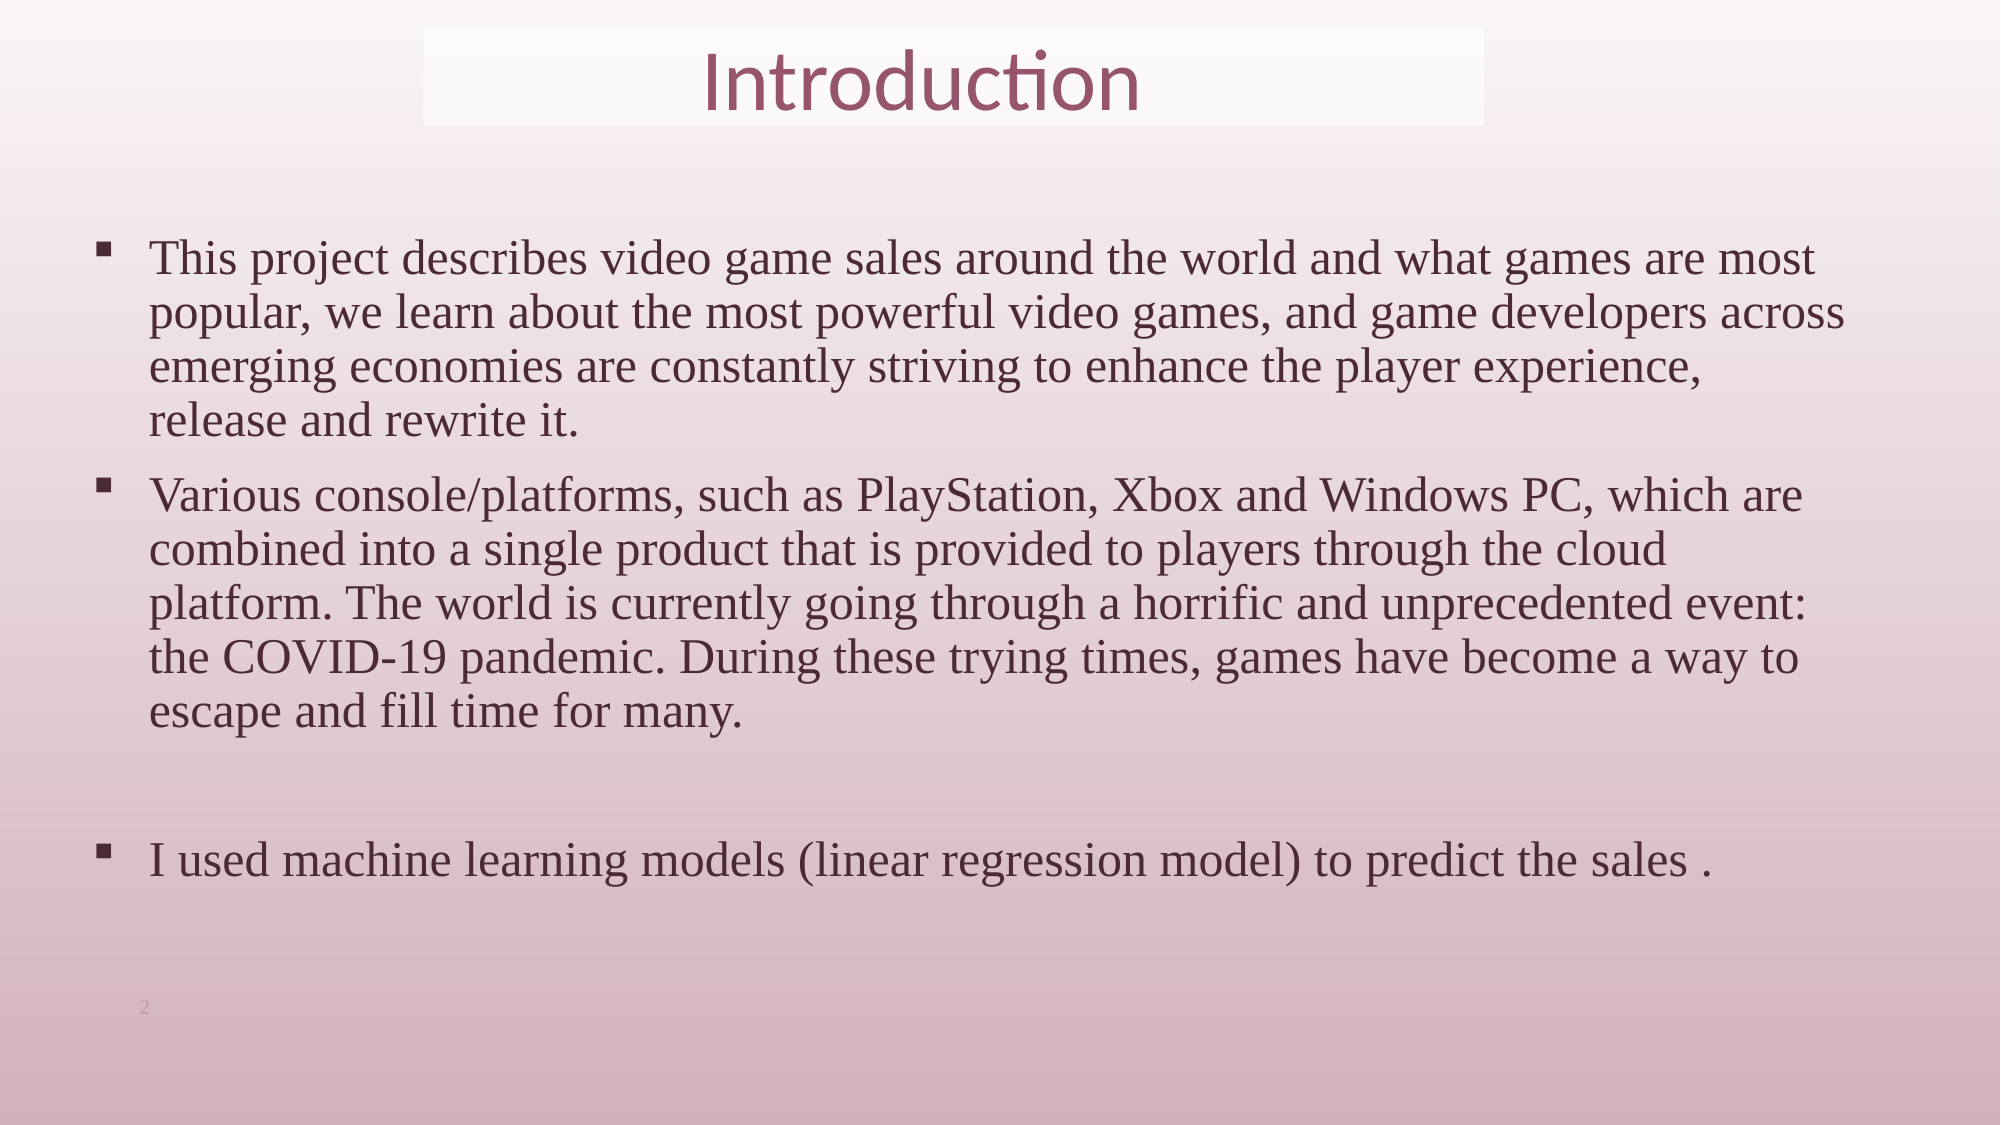

# Introduction
This project describes video game sales around the world and what games are most popular, we learn about the most powerful video games, and game developers across emerging economies are constantly striving to enhance the player experience, release and rewrite it.
Various console/platforms, such as PlayStation, Xbox and Windows PC, which are combined into a single product that is provided to players through the cloud platform. The world is currently going through a horrific and unprecedented event: the COVID-19 pandemic. During these trying times, games have become a way to escape and fill time for many.

I used machine learning models (linear regression model) to predict the sales .
2